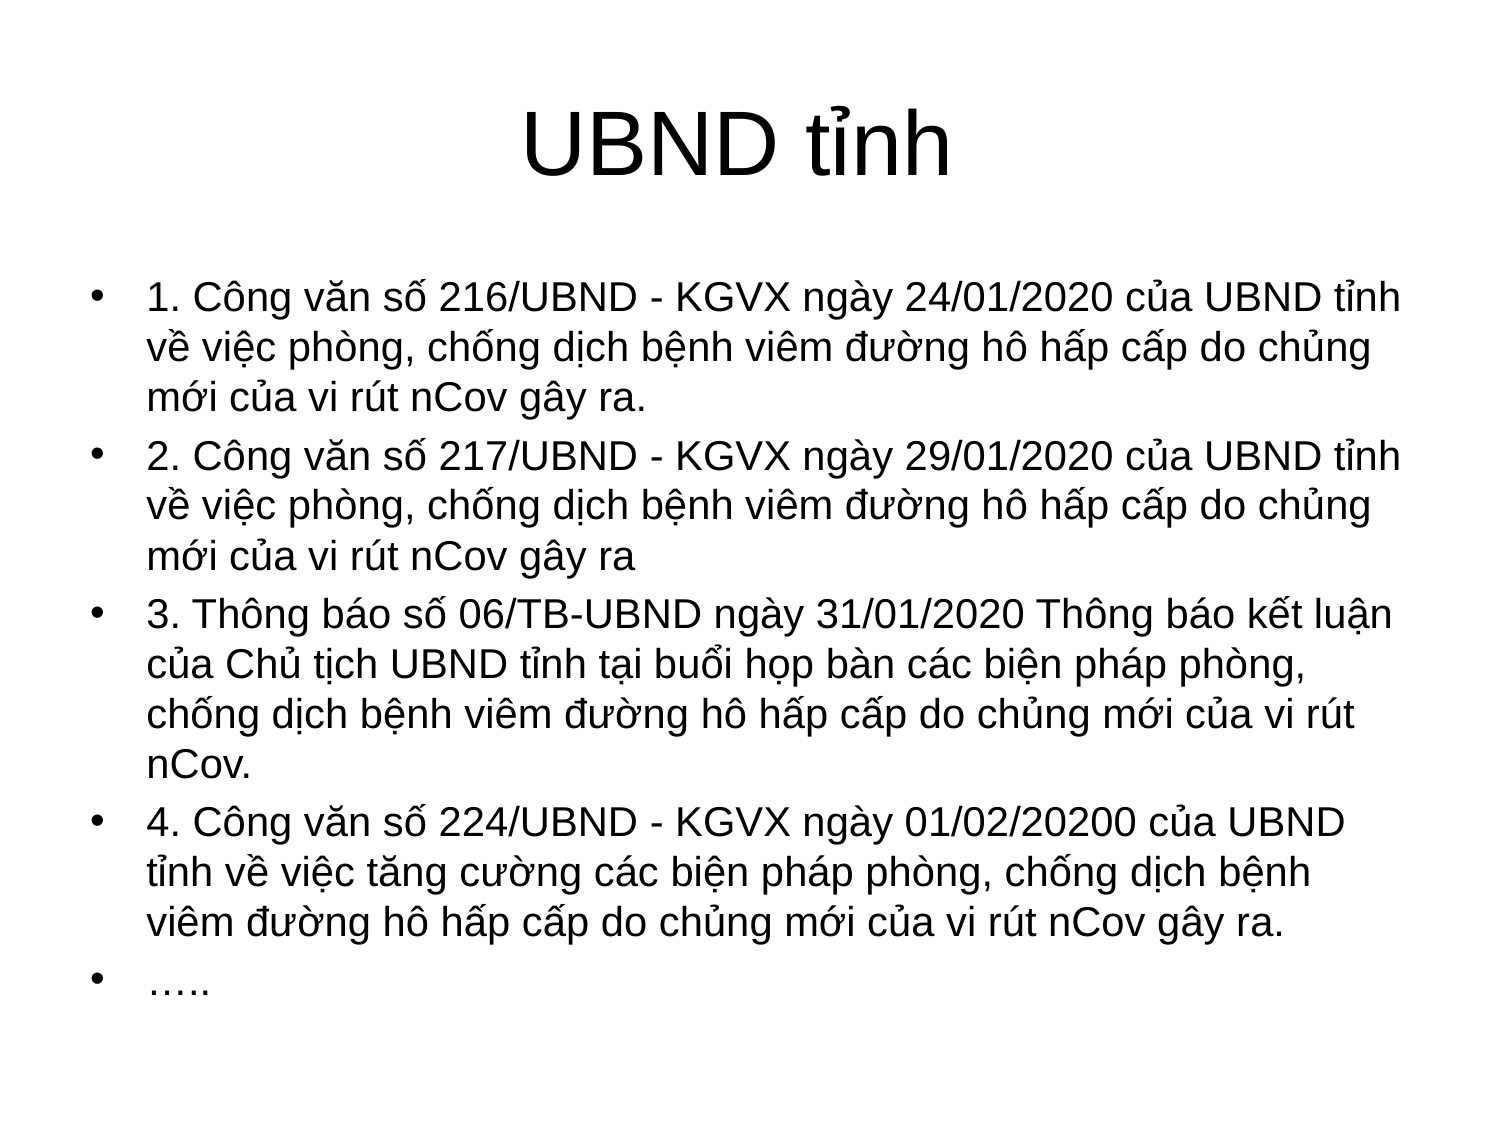

# UBND tỉnh
1. Công văn số 216/UBND - KGVX ngày 24/01/2020 của UBND tỉnh về việc phòng, chống dịch bệnh viêm đường hô hấp cấp do chủng mới của vi rút nCov gây ra.
2. Công văn số 217/UBND - KGVX ngày 29/01/2020 của UBND tỉnh về việc phòng, chống dịch bệnh viêm đường hô hấp cấp do chủng mới của vi rút nCov gây ra
3. Thông báo số 06/TB-UBND ngày 31/01/2020 Thông báo kết luận của Chủ tịch UBND tỉnh tại buổi họp bàn các biện pháp phòng, chống dịch bệnh viêm đường hô hấp cấp do chủng mới của vi rút nCov.
4. Công văn số 224/UBND - KGVX ngày 01/02/20200 của UBND tỉnh về việc tăng cường các biện pháp phòng, chống dịch bệnh viêm đường hô hấp cấp do chủng mới của vi rút nCov gây ra.
…..